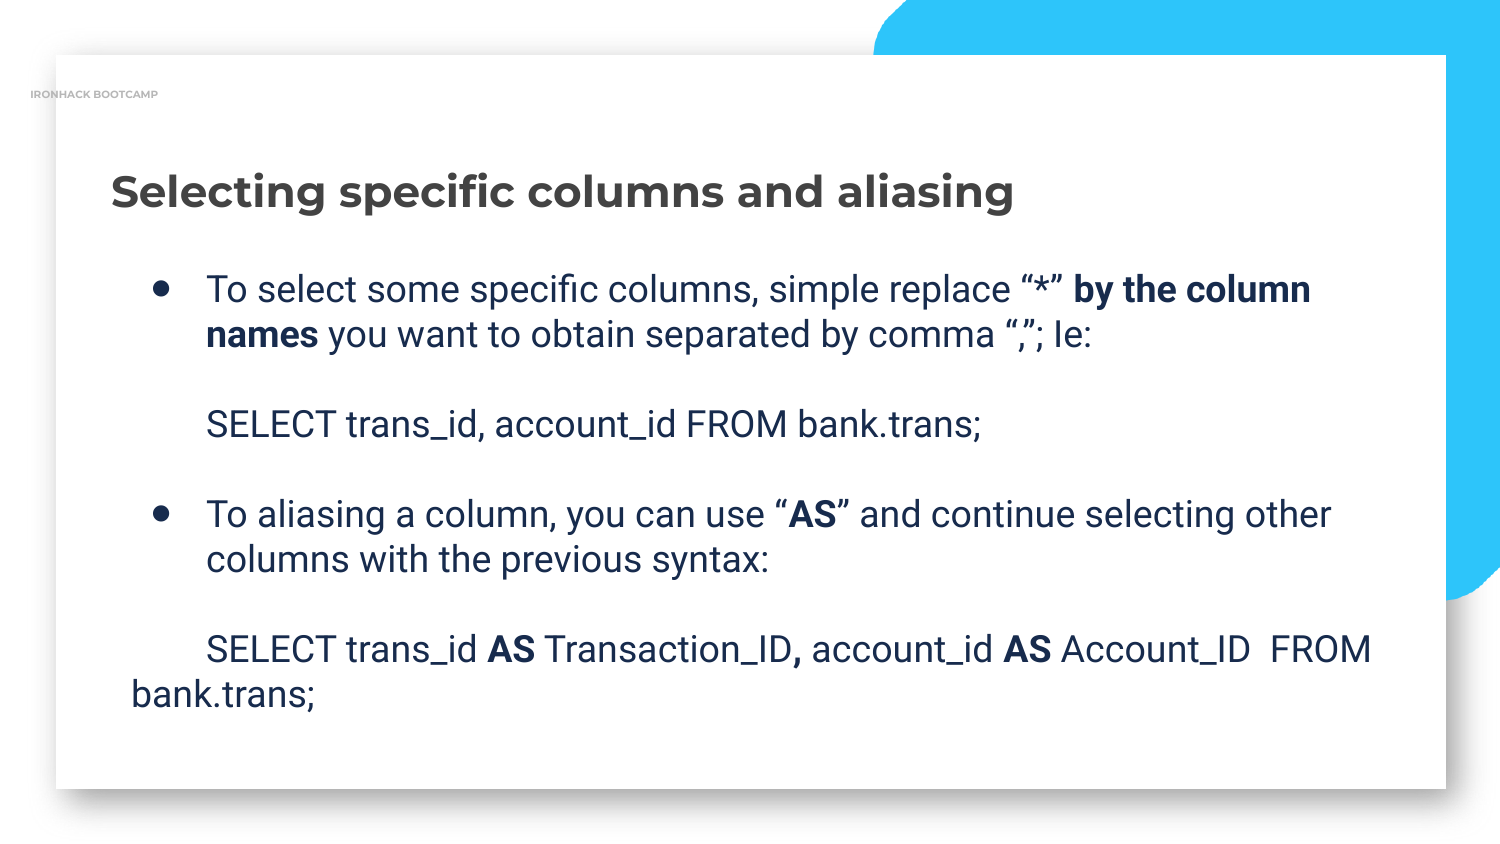

IRONHACK BOOTCAMP
Selecting specific columns and aliasing
To select some specific columns, simple replace “*” by the column names you want to obtain separated by comma “,”; Ie:

SELECT trans_id, account_id FROM bank.trans;

To aliasing a column, you can use “AS” and continue selecting other columns with the previous syntax:

SELECT trans_id AS Transaction_ID, account_id AS Account_ID  FROM bank.trans;